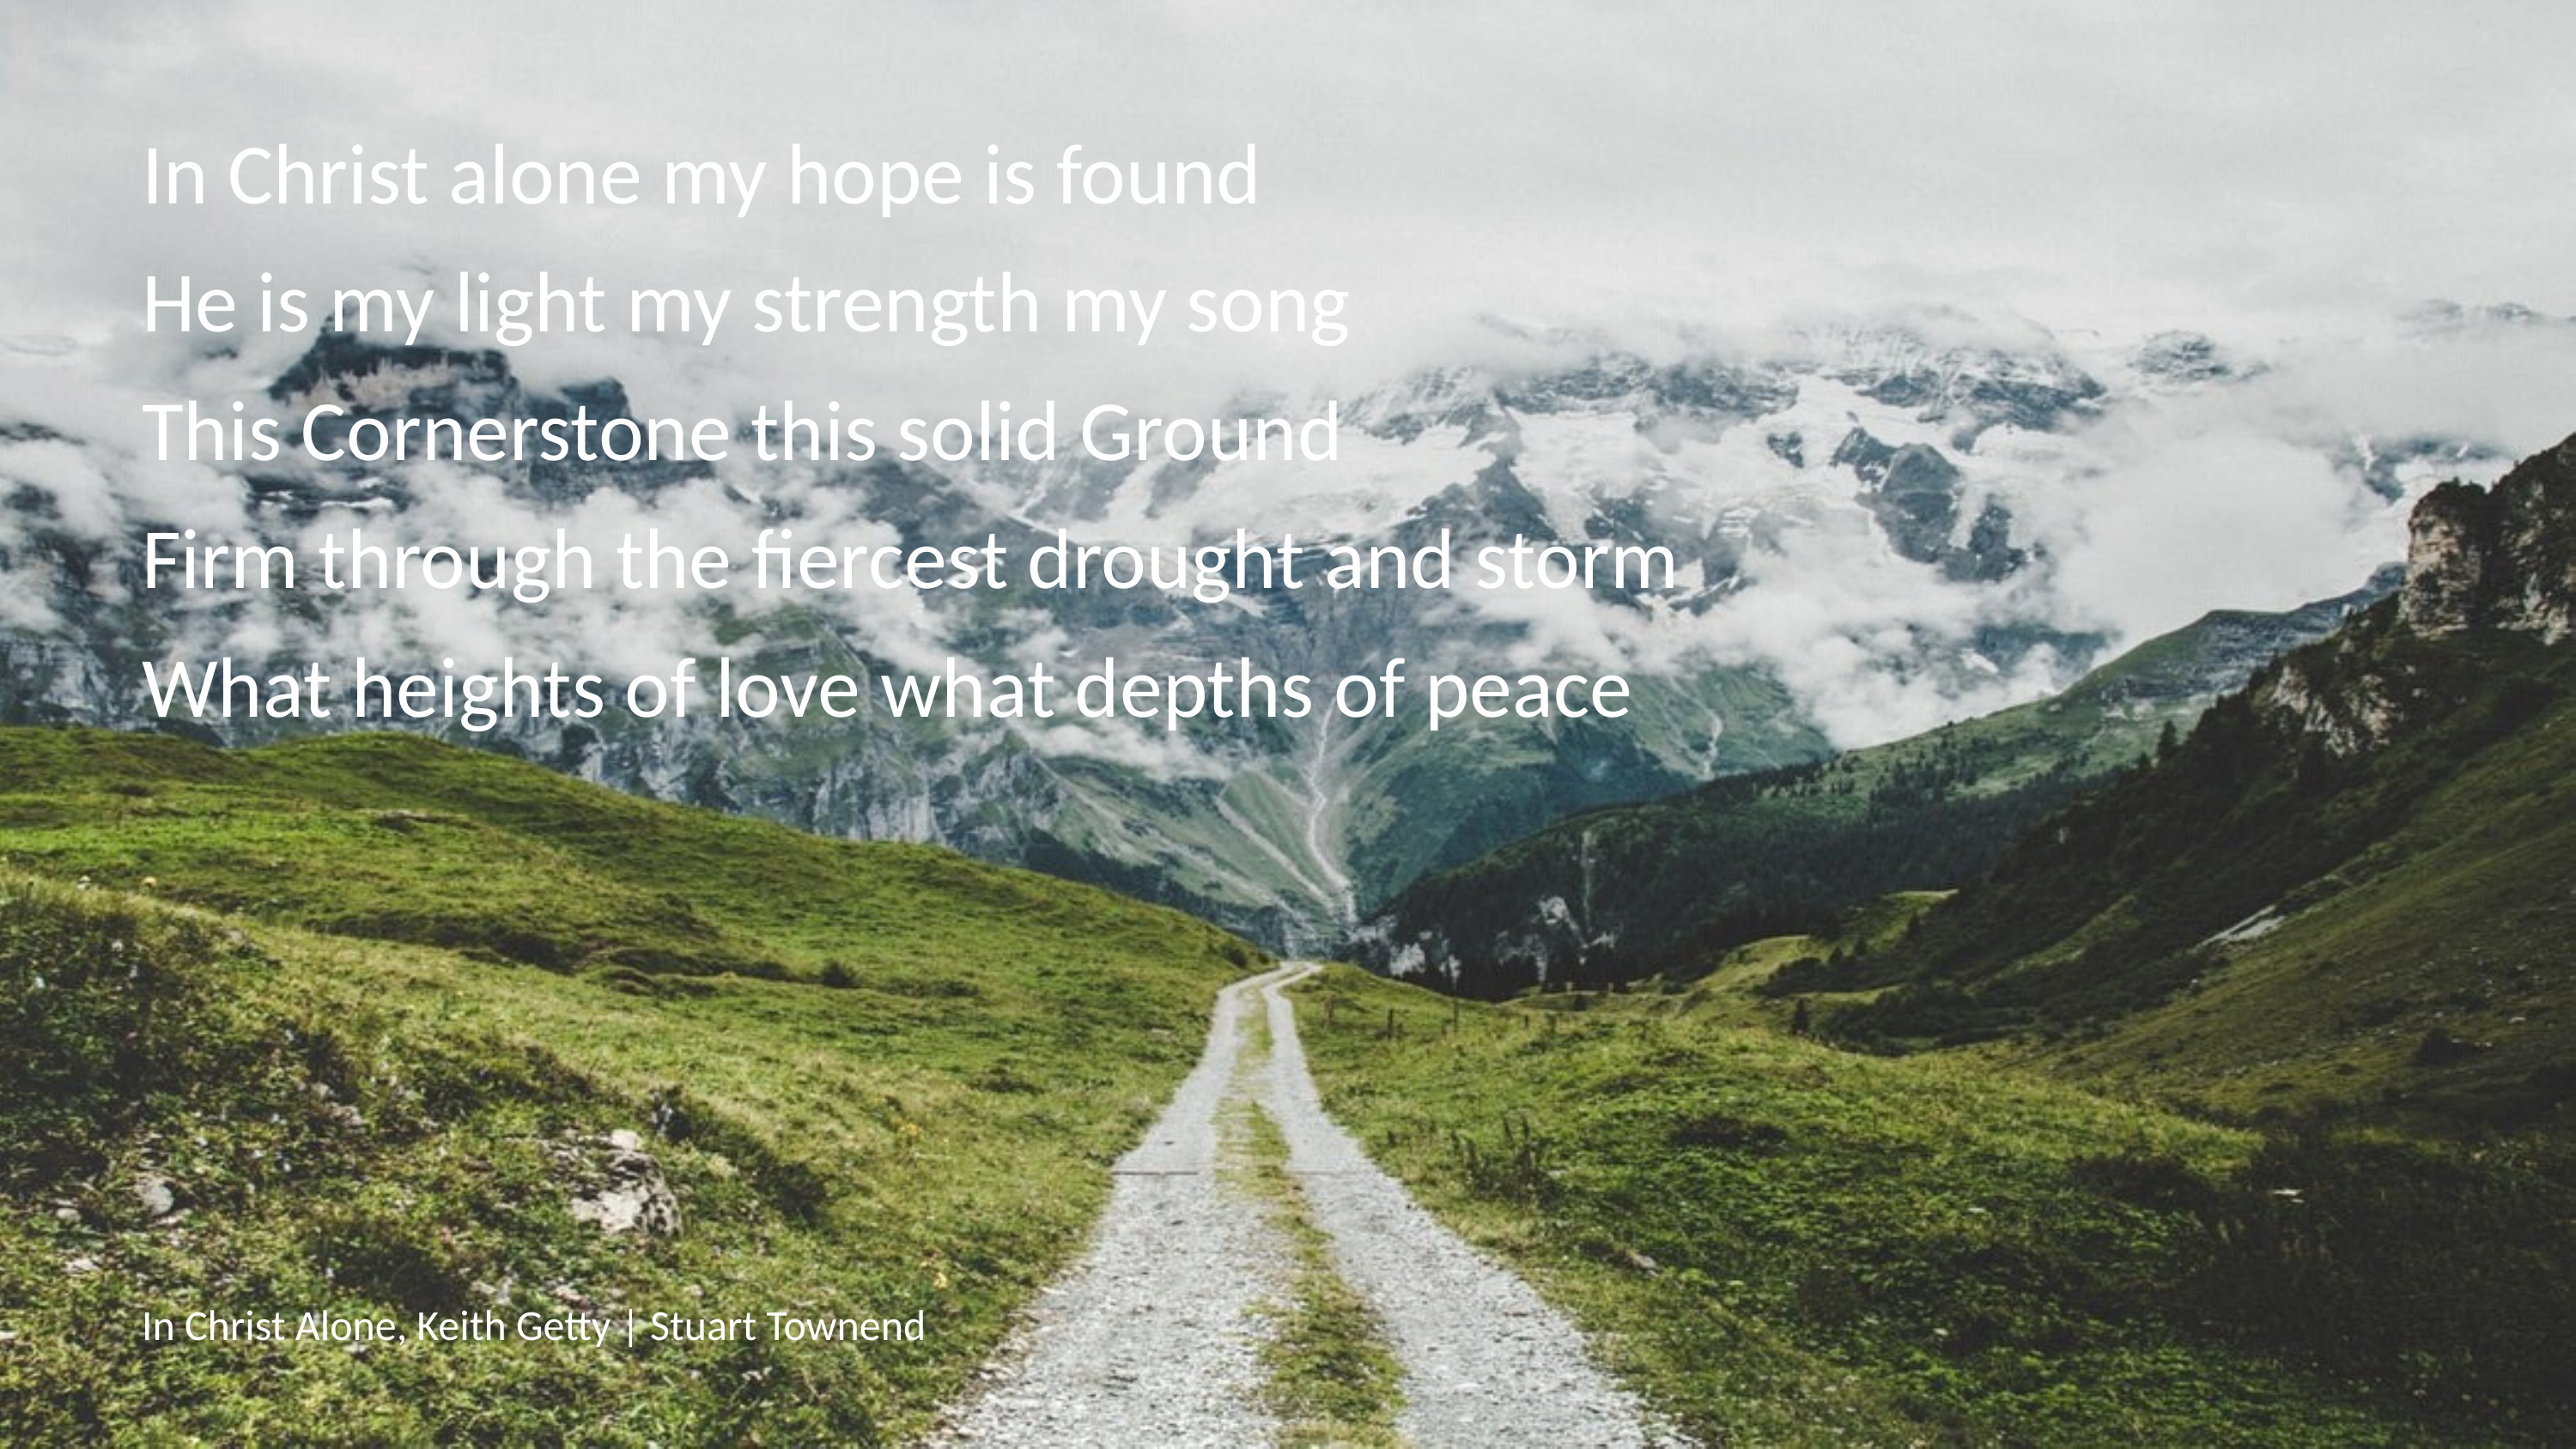

In Christ alone my hope is found
He is my light my strength my song
This Cornerstone this solid Ground
Firm through the fiercest drought and storm
What heights of love what depths of peace

# In Christ Alone, Keith Getty | Stuart Townend